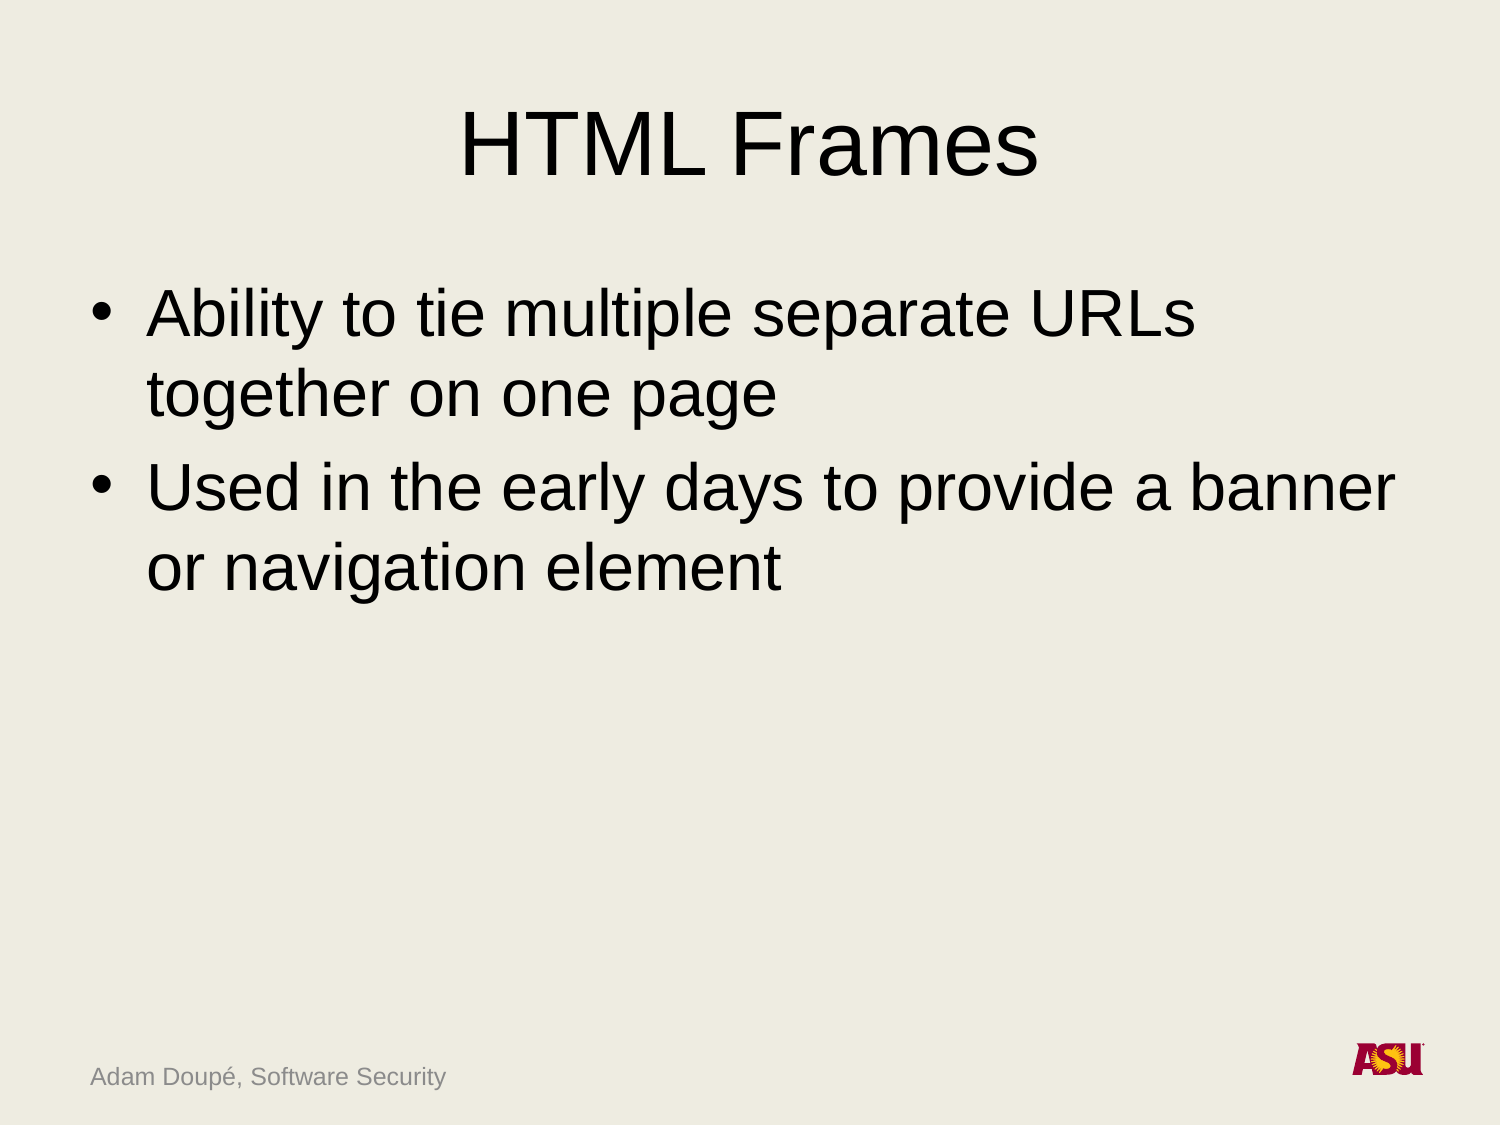

# HTML Frames
Ability to tie multiple separate URLs together on one page
Used in the early days to provide a banner or navigation element